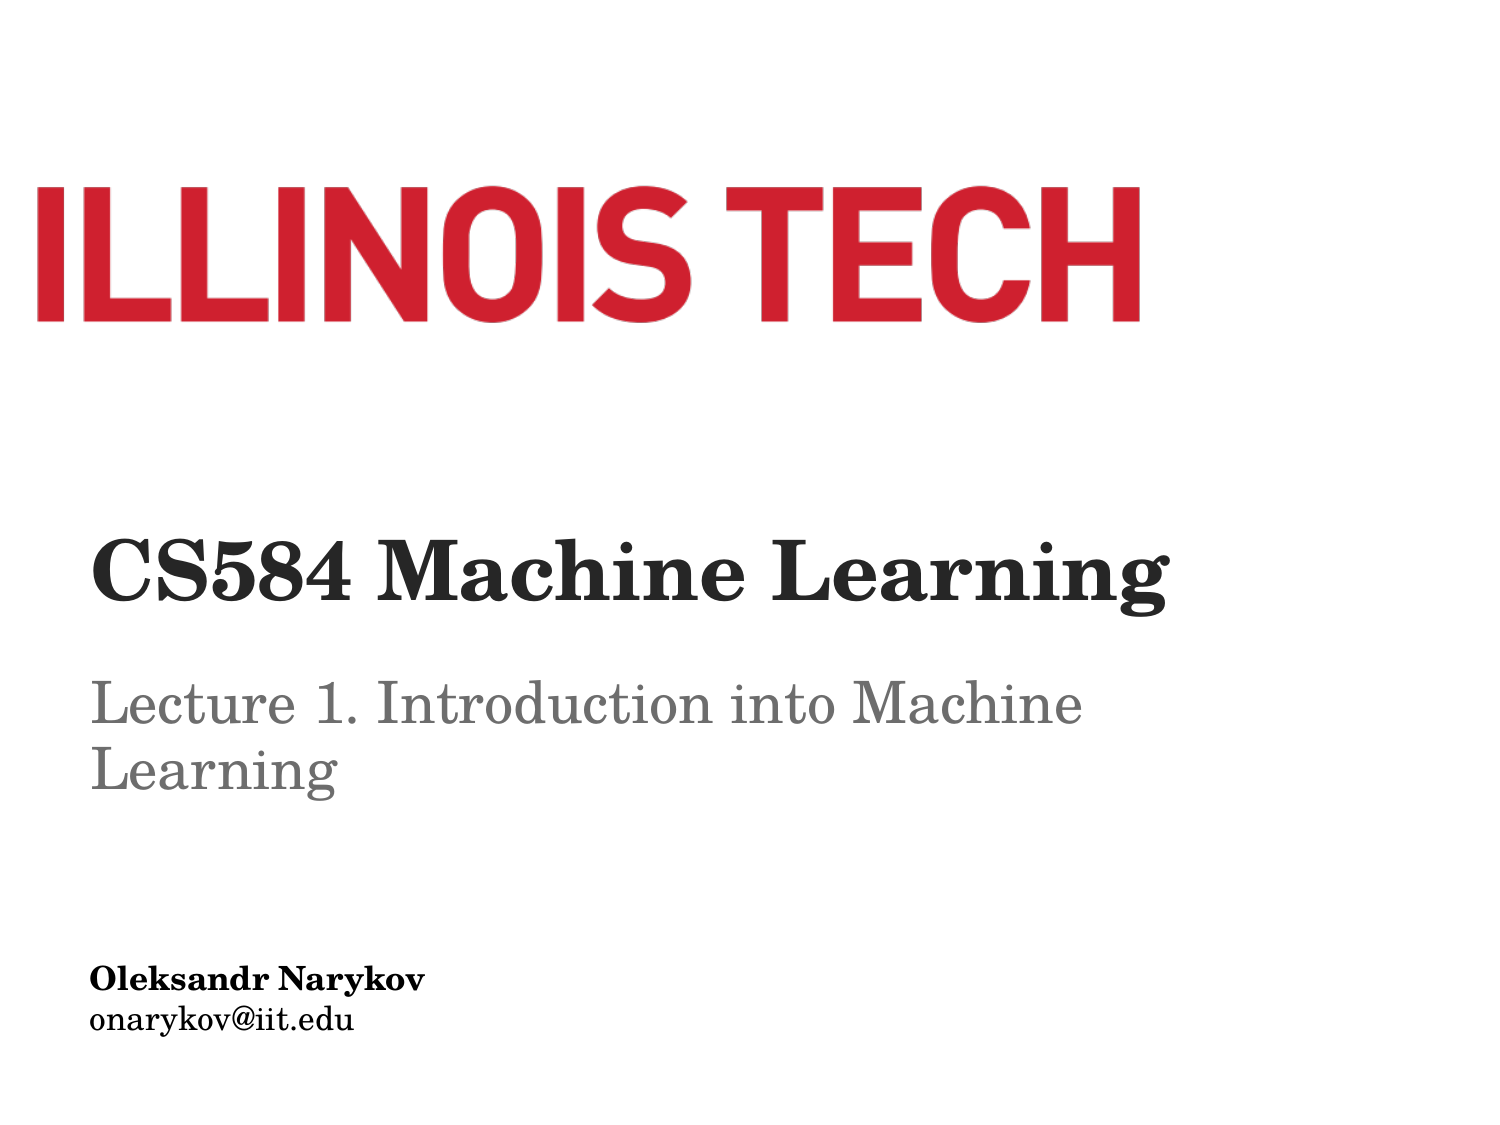

# CS584 Machine Learning
Lecture 1. Introduction into Machine Learning
Oleksandr Narykov
onarykov@iit.edu